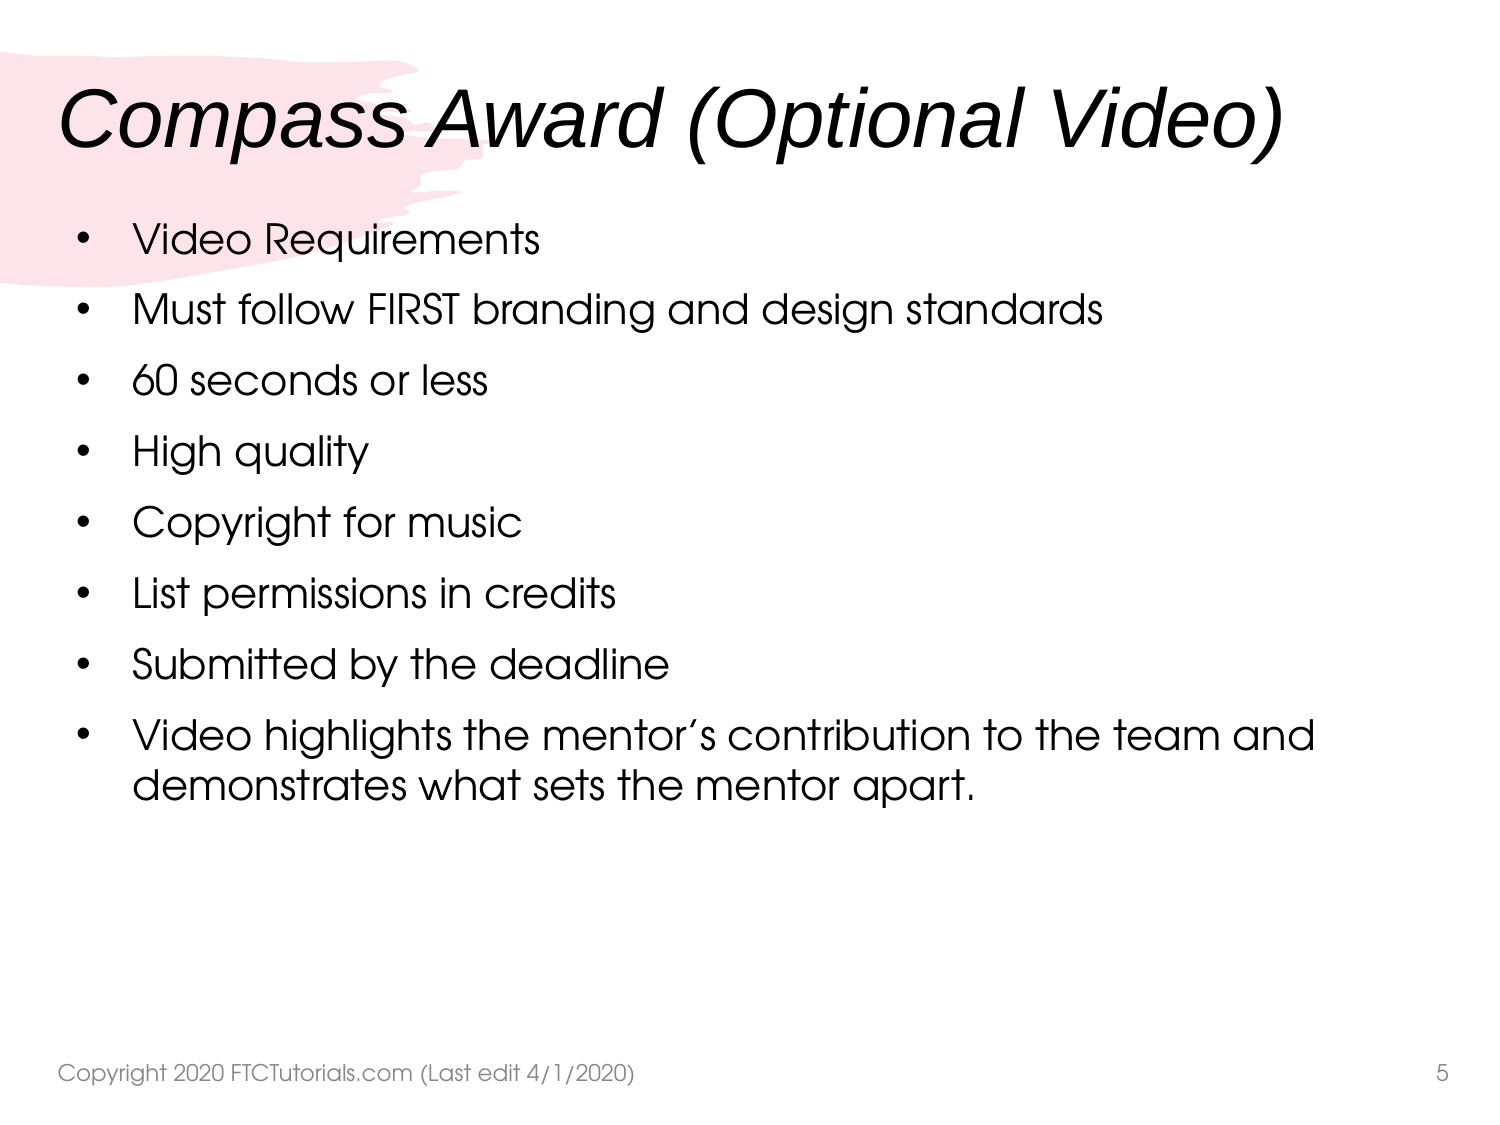

# Compass Award (Optional Video)
Video Requirements
Must follow FIRST branding and design standards
60 seconds or less
High quality
Copyright for music
List permissions in credits
Submitted by the deadline
Video highlights the mentor’s contribution to the team and demonstrates what sets the mentor apart.

Copyright 2020 FTCTutorials.com (Last edit 4/1/2020)
5